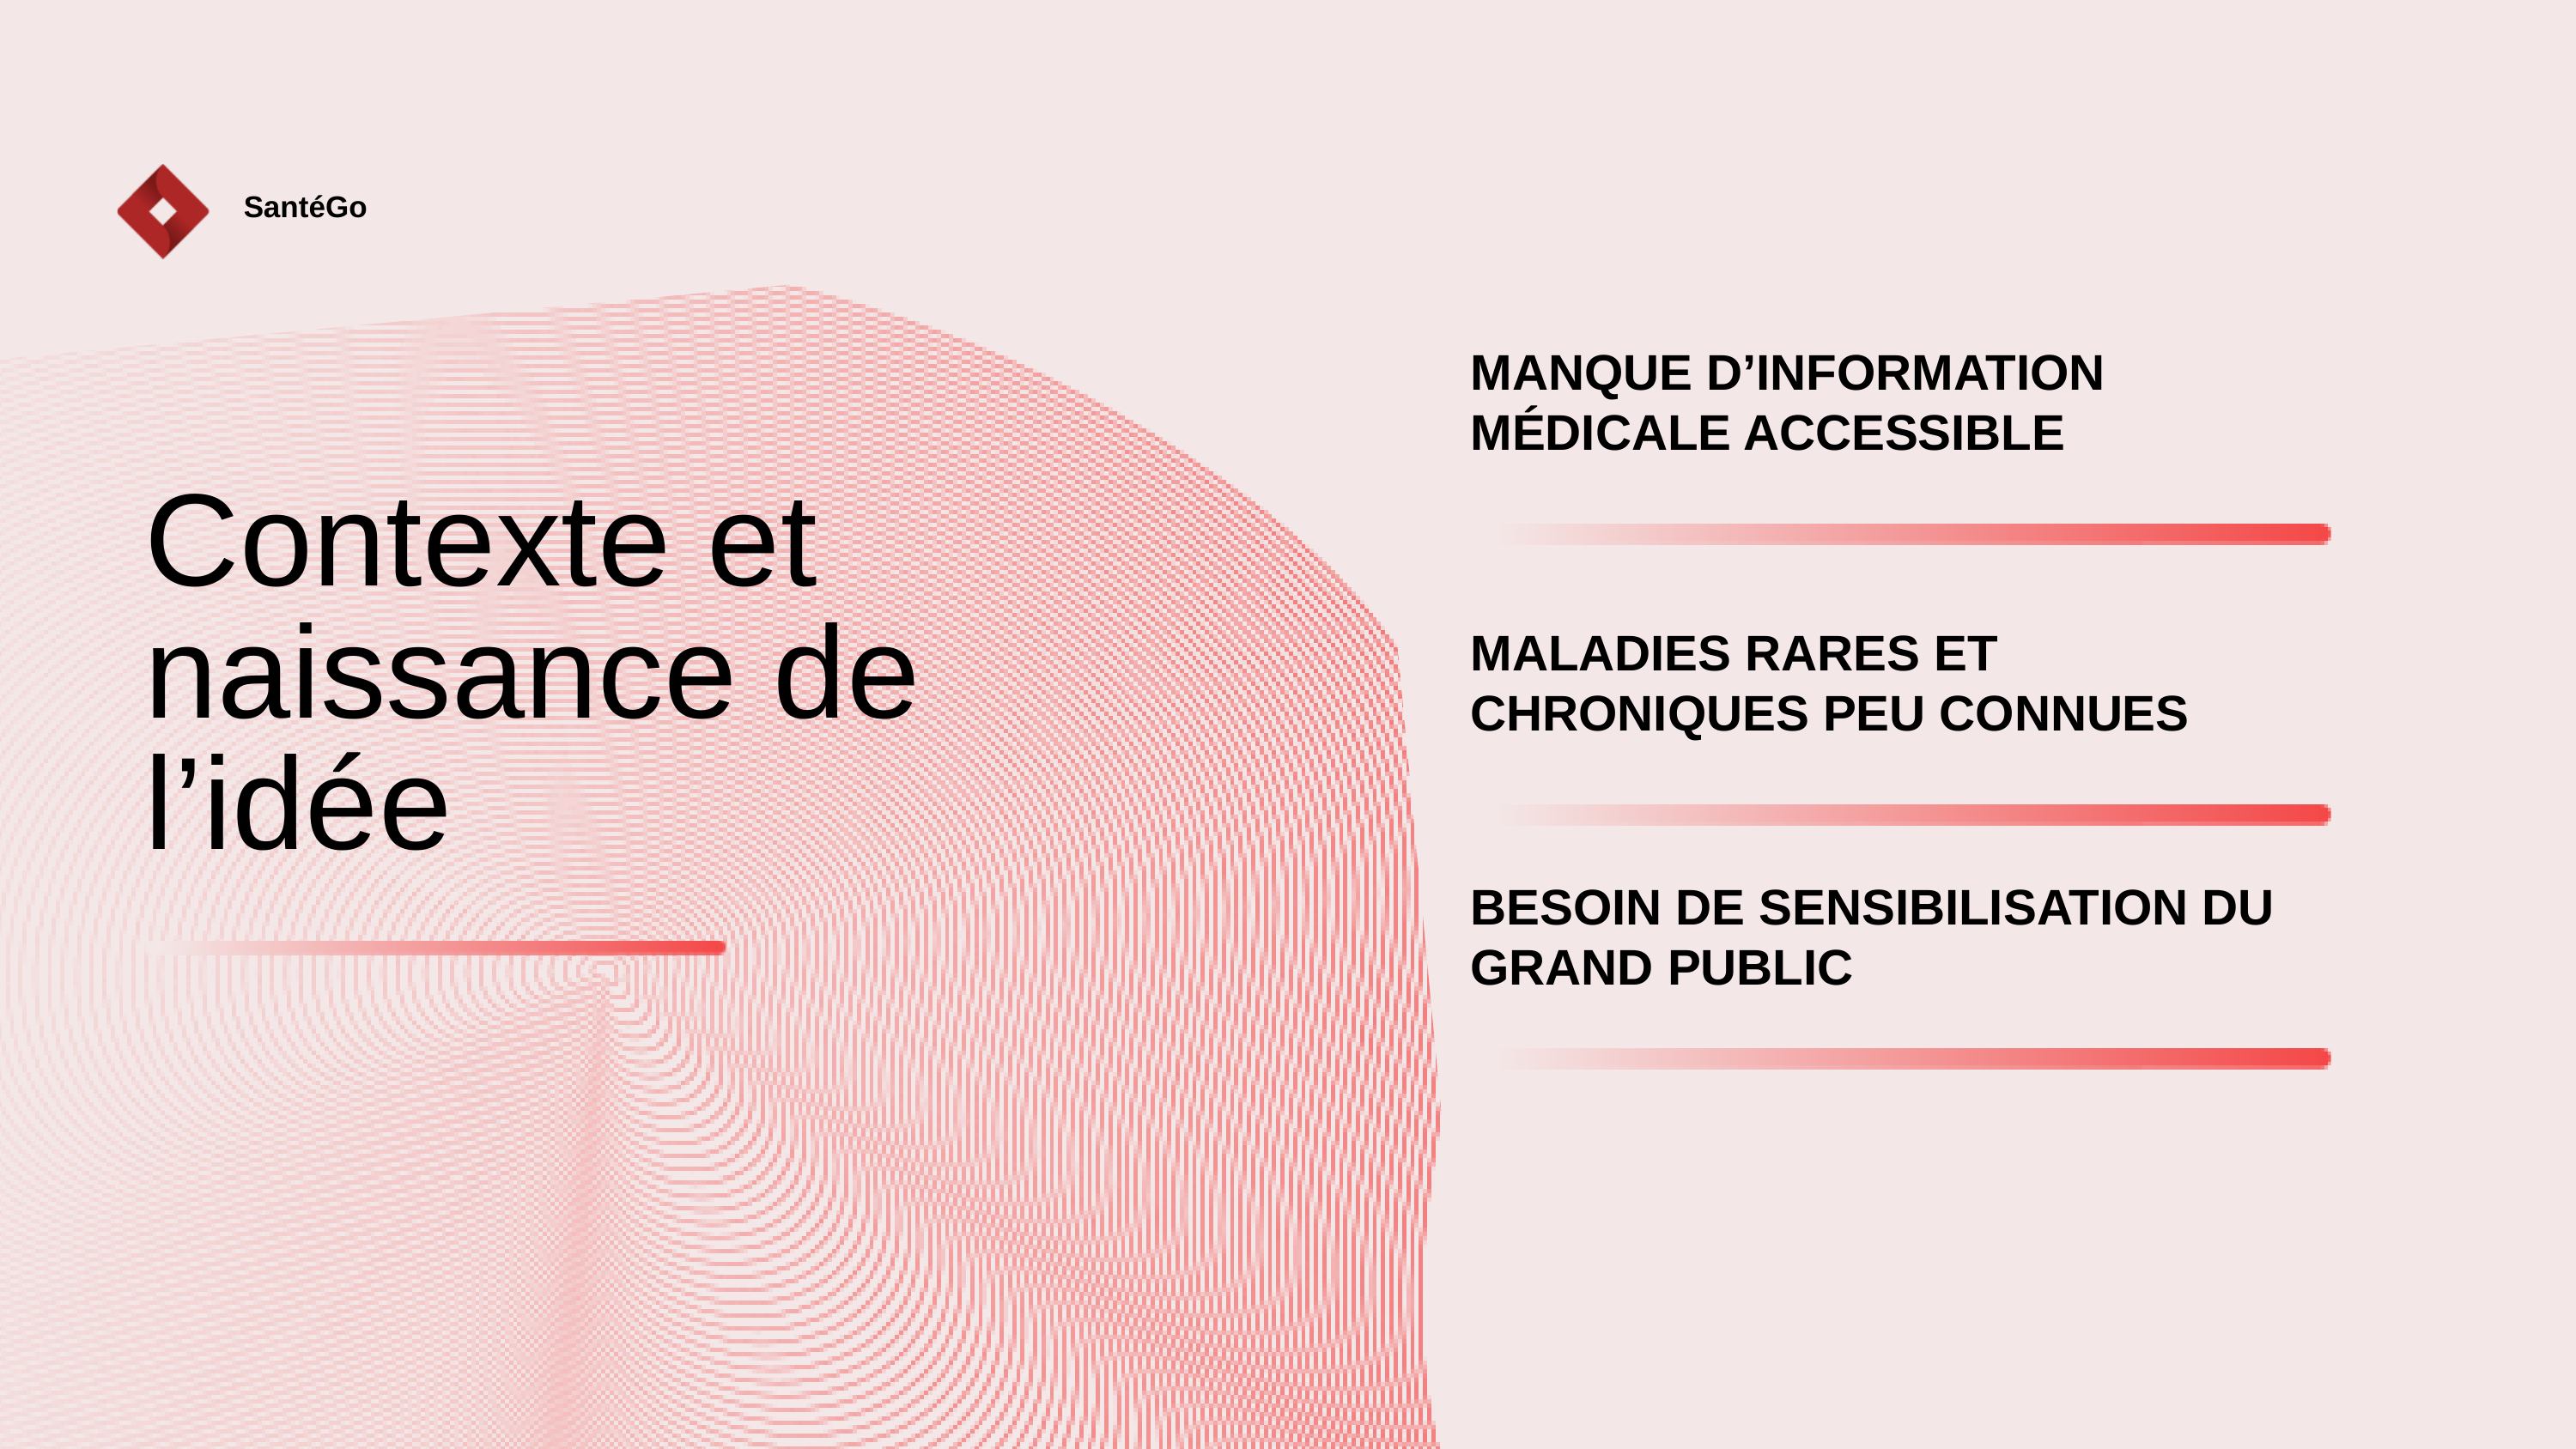

SantéGo

MANQUE D’INFORMATION MÉDICALE ACCESSIBLE

Contexte et naissance de l’idée

MALADIES RARES ET CHRONIQUES PEU CONNUES

BESOIN DE SENSIBILISATION DU GRAND PUBLIC